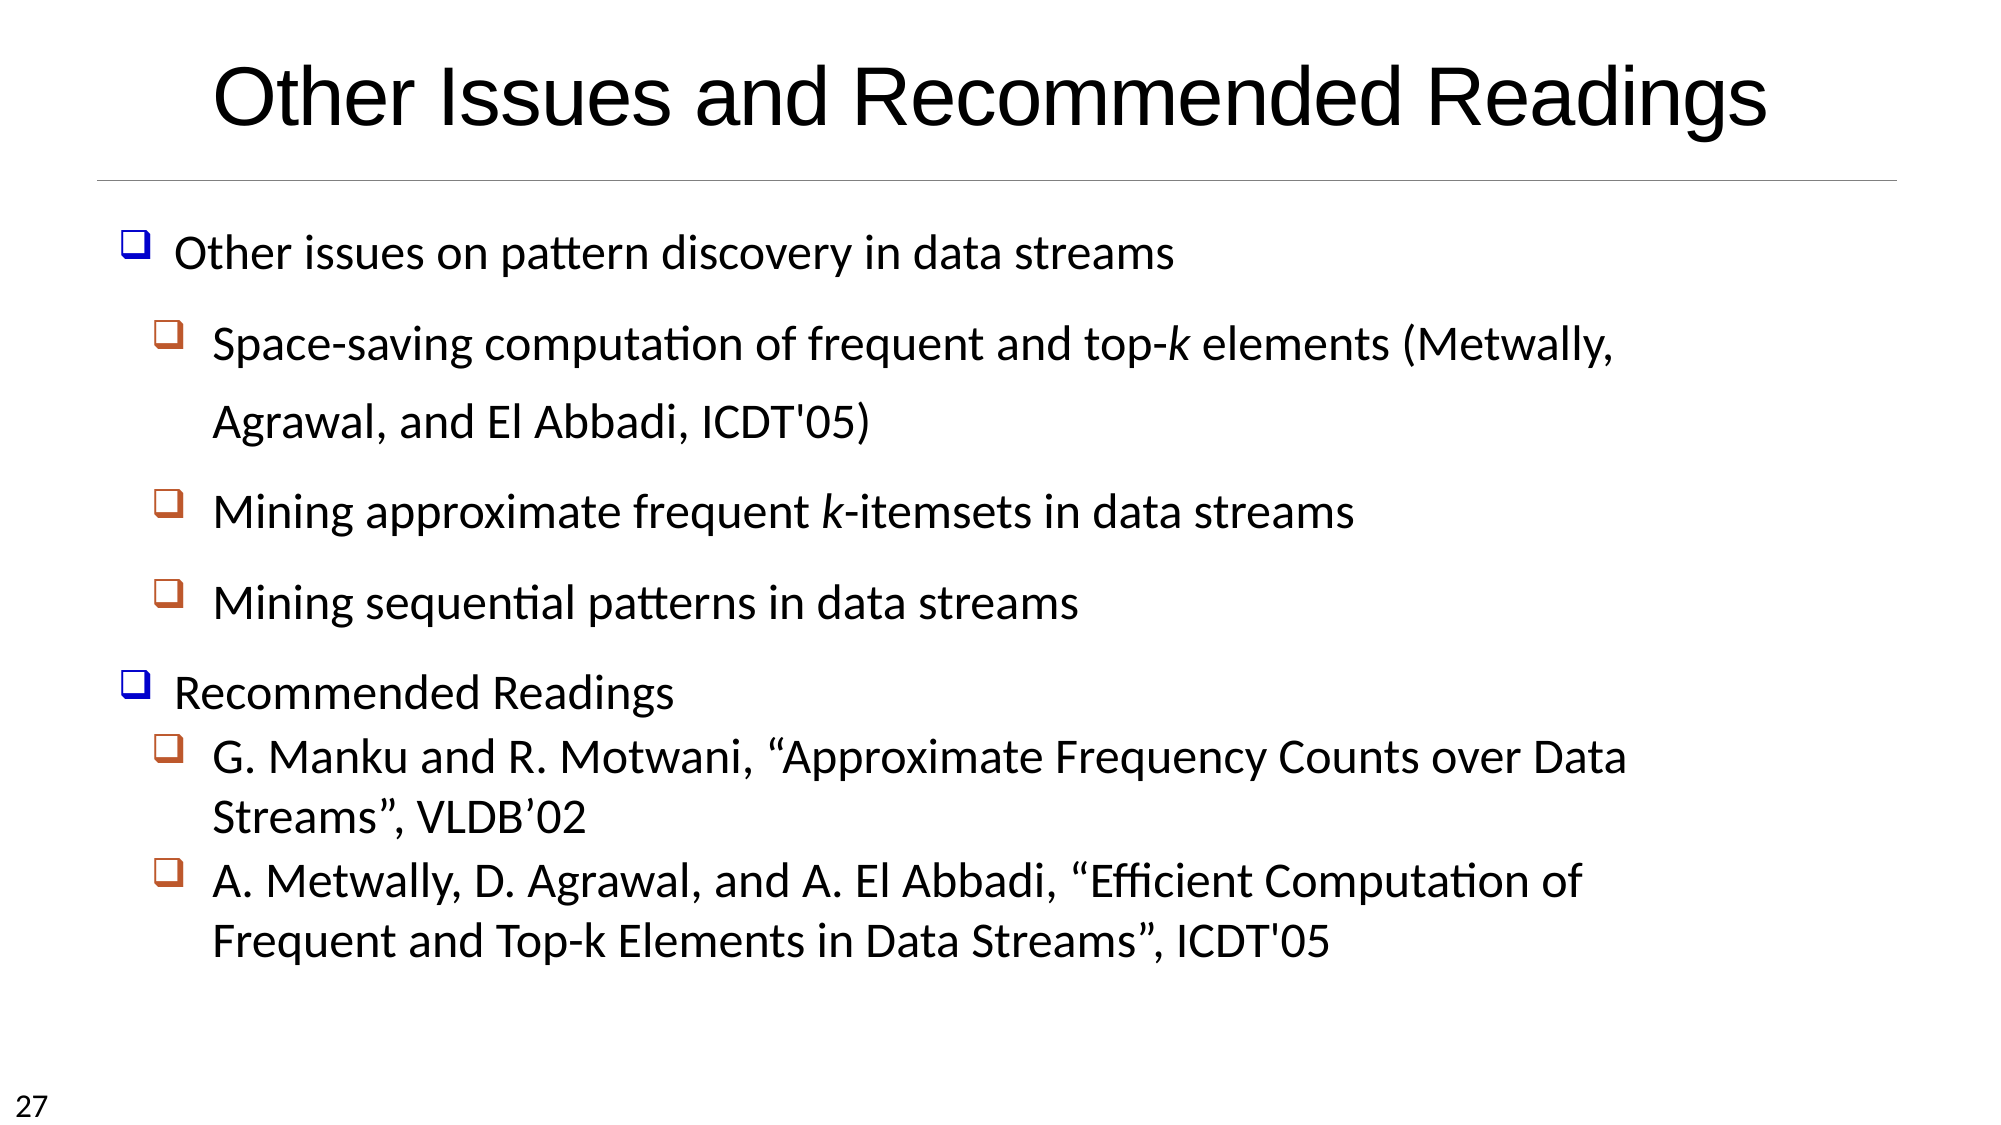

# Other Issues and Recommended Readings
Other issues on pattern discovery in data streams
Space-saving computation of frequent and top-k elements (Metwally, Agrawal, and El Abbadi, ICDT'05)
Mining approximate frequent k-itemsets in data streams
Mining sequential patterns in data streams
Recommended Readings
G. Manku and R. Motwani, “Approximate Frequency Counts over Data Streams”, VLDB’02
A. Metwally, D. Agrawal, and A. El Abbadi, “Efficient Computation of Frequent and Top-k Elements in Data Streams”, ICDT'05